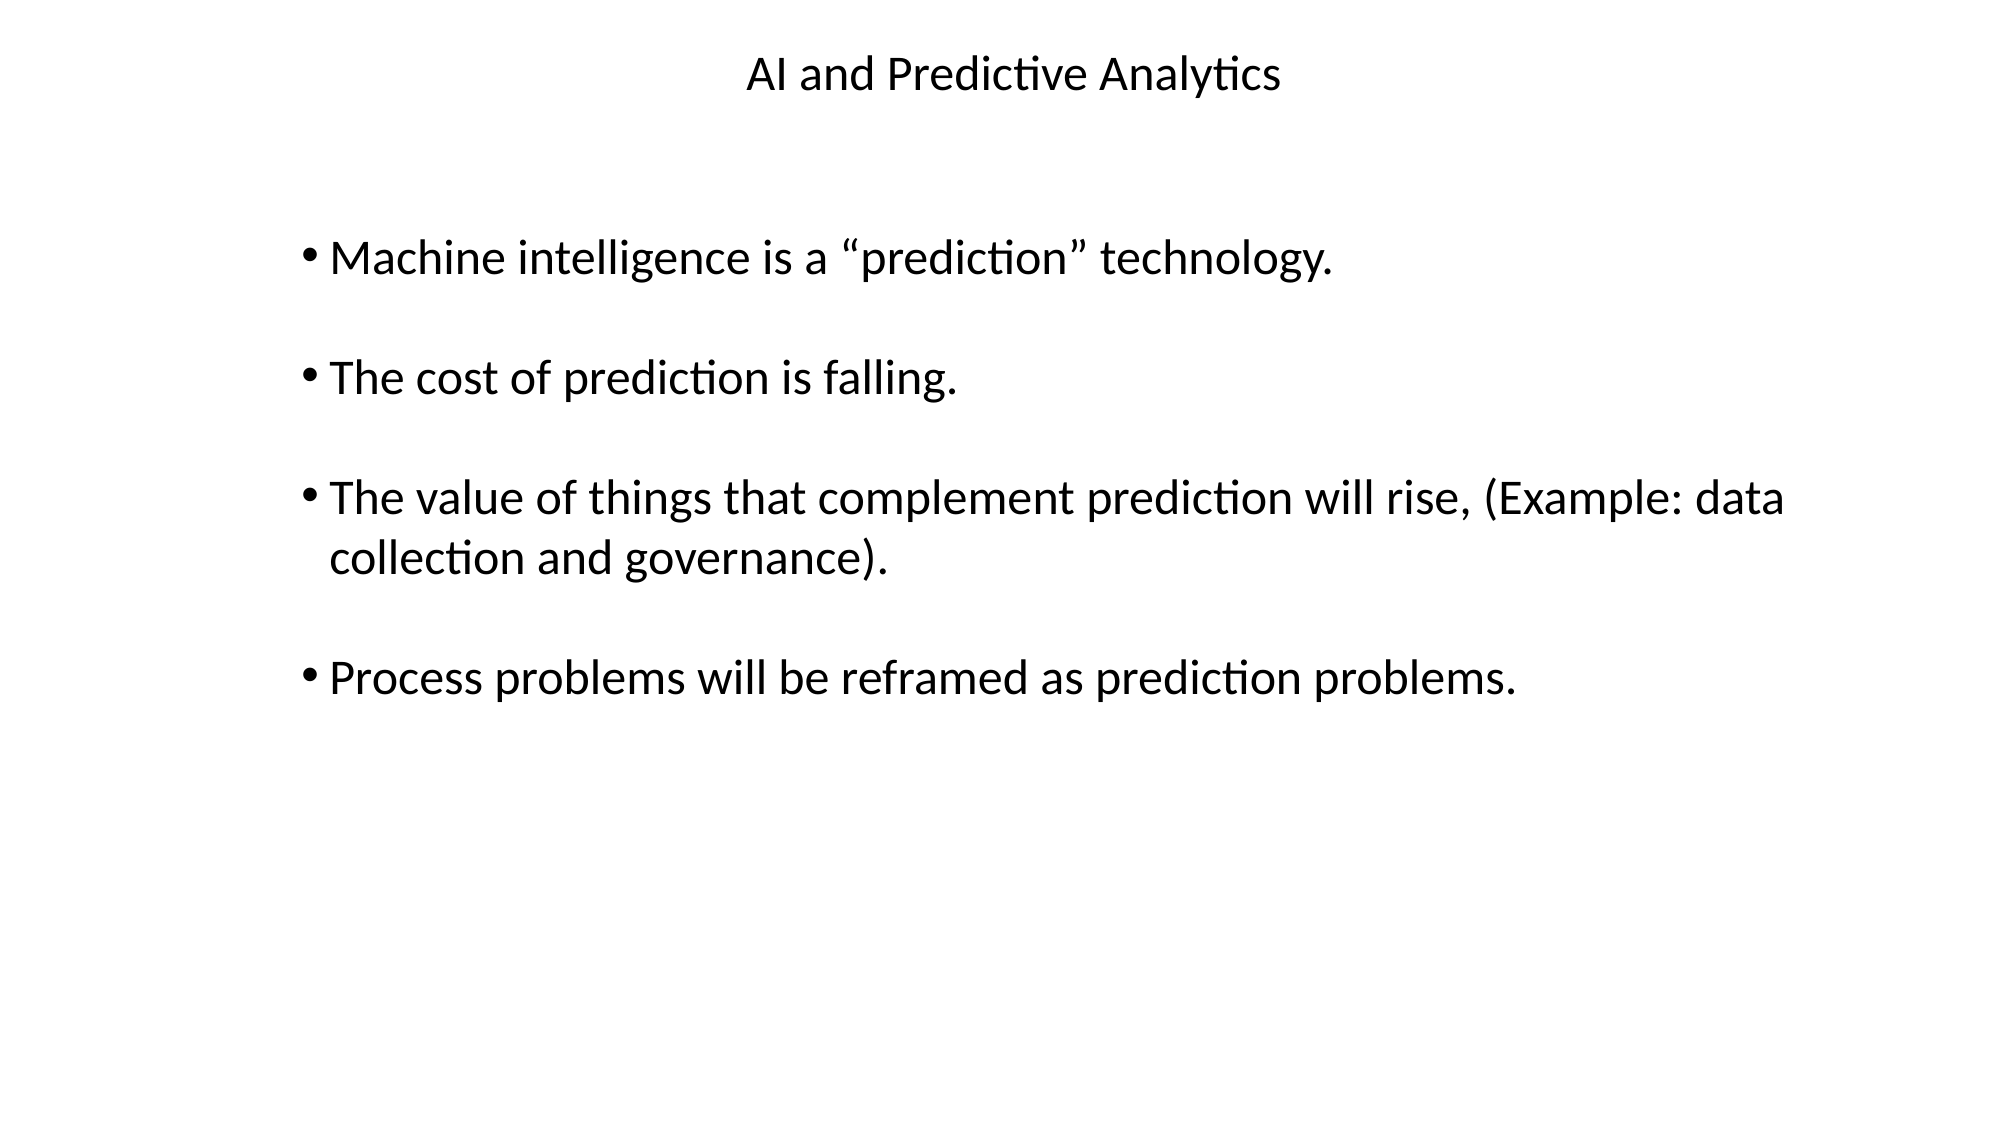

AI and Predictive Analytics
Machine intelligence is a “prediction” technology.

The cost of prediction is falling.

The value of things that complement prediction will rise, (Example: data collection and governance).

Process problems will be reframed as prediction problems.